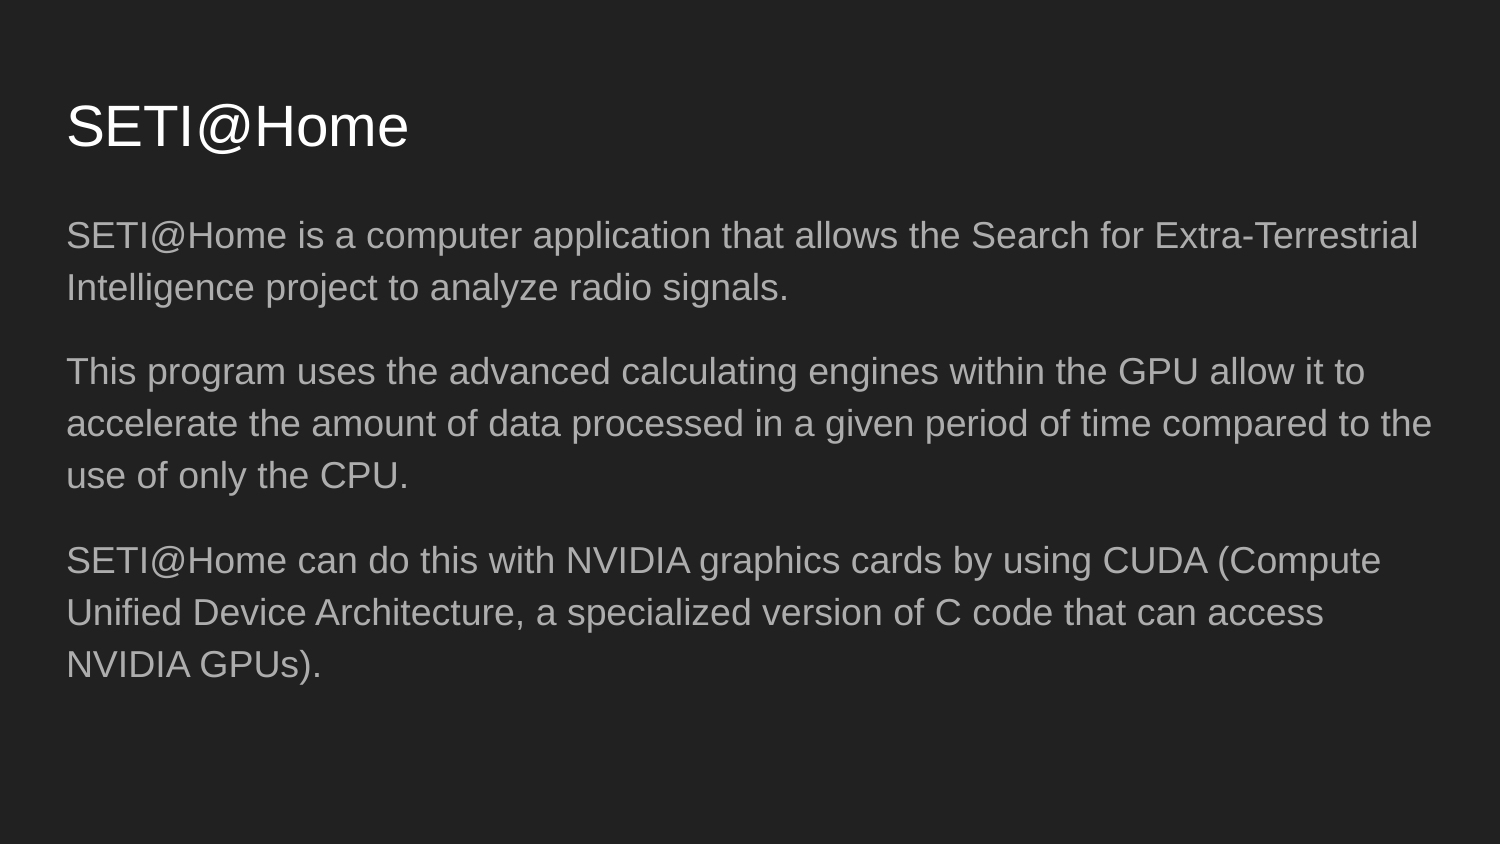

# SETI@Home
SETI@Home is a computer application that allows the Search for Extra-Terrestrial Intelligence project to analyze radio signals.
This program uses the advanced calculating engines within the GPU allow it to accelerate the amount of data processed in a given period of time compared to the use of only the CPU.
SETI@Home can do this with NVIDIA graphics cards by using CUDA (Compute Unified Device Architecture, a specialized version of C code that can access NVIDIA GPUs).